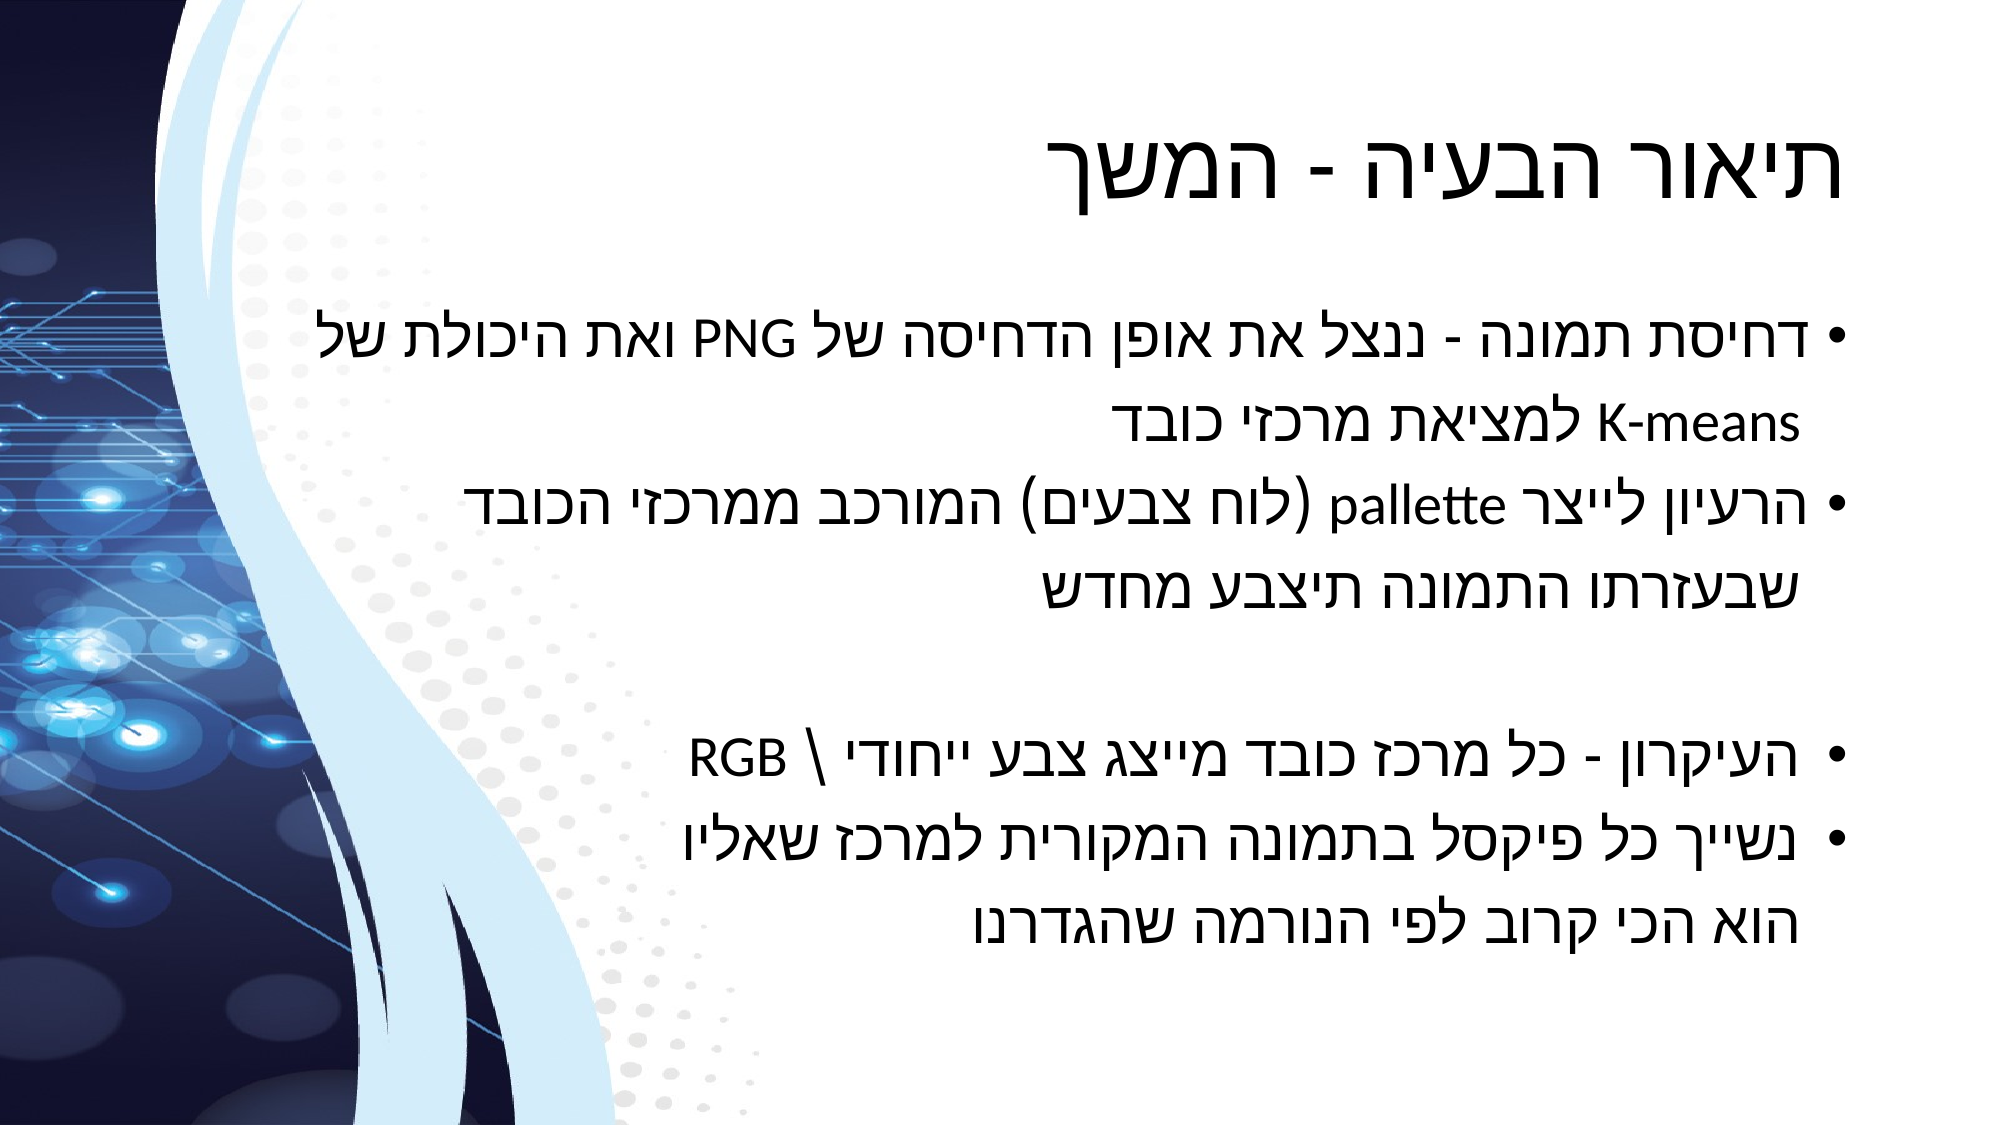

# תיאור הבעיה - המשך
דחיסת תמונה - ננצל את אופן הדחיסה של PNG ואת היכולת של
   K-means למציאת מרכזי כובד
הרעיון לייצר pallette (לוח צבעים) המורכב ממרכזי הכובד
   שבעזרתו התמונה תיצבע מחדש

העיקרון - כל מרכז כובד מייצג צבע ייחודי \ RGB
נשייך כל פיקסל בתמונה המקורית למרכז שאליו
   הוא הכי קרוב לפי הנורמה שהגדרנו